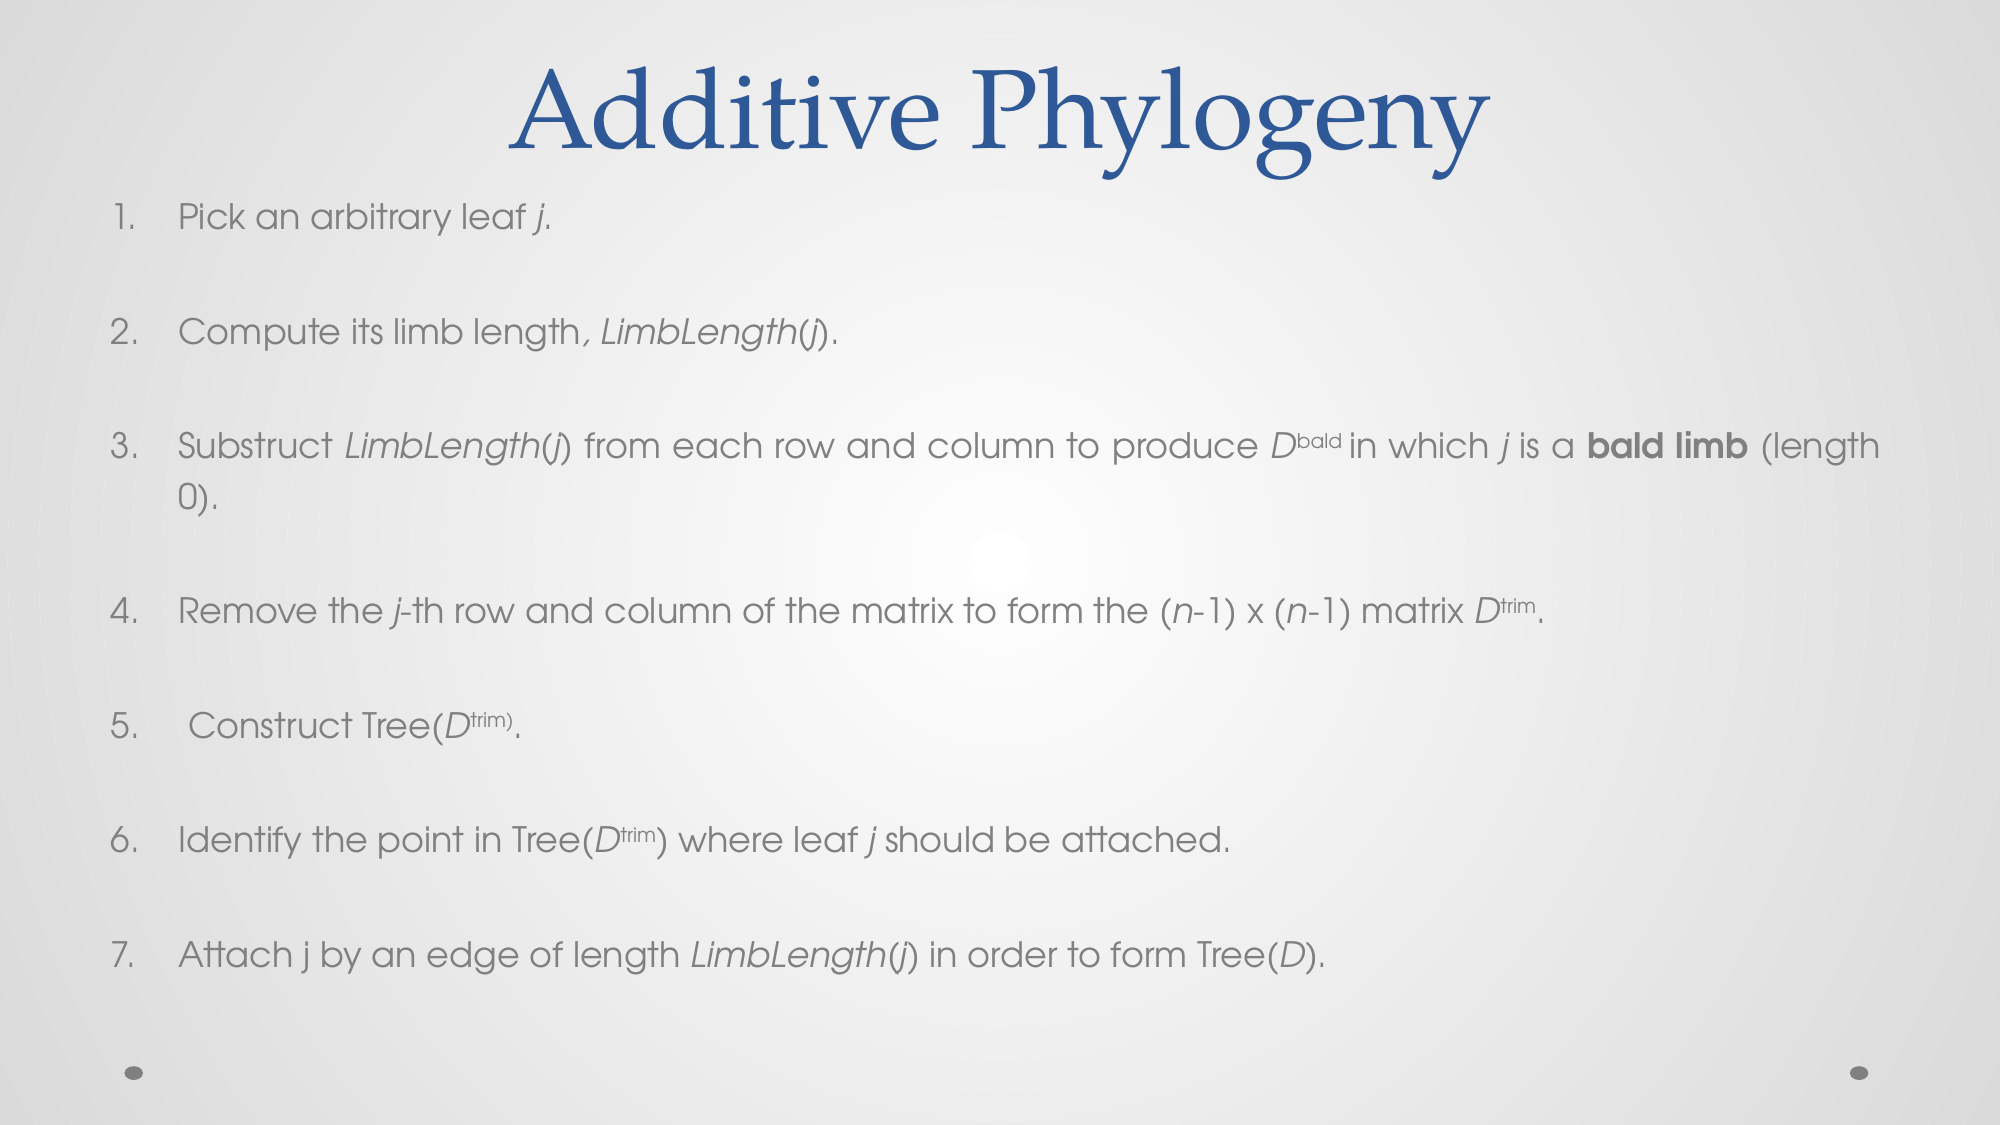

# Additive Phylogeny
Pick an arbitrary leaf j.

Compute its limb length, LimbLength(j).

Substruct LimbLength(j) from each row and column to produce Dbald in which j is a bald limb (length 0).

Remove the j-th row and column of the matrix to form the (n-1) x (n-1) matrix Dtrim.

 Construct Tree(Dtrim).

Identify the point in Tree(Dtrim) where leaf j should be attached.

Attach j by an edge of length LimbLength(j) in order to form Tree(D).